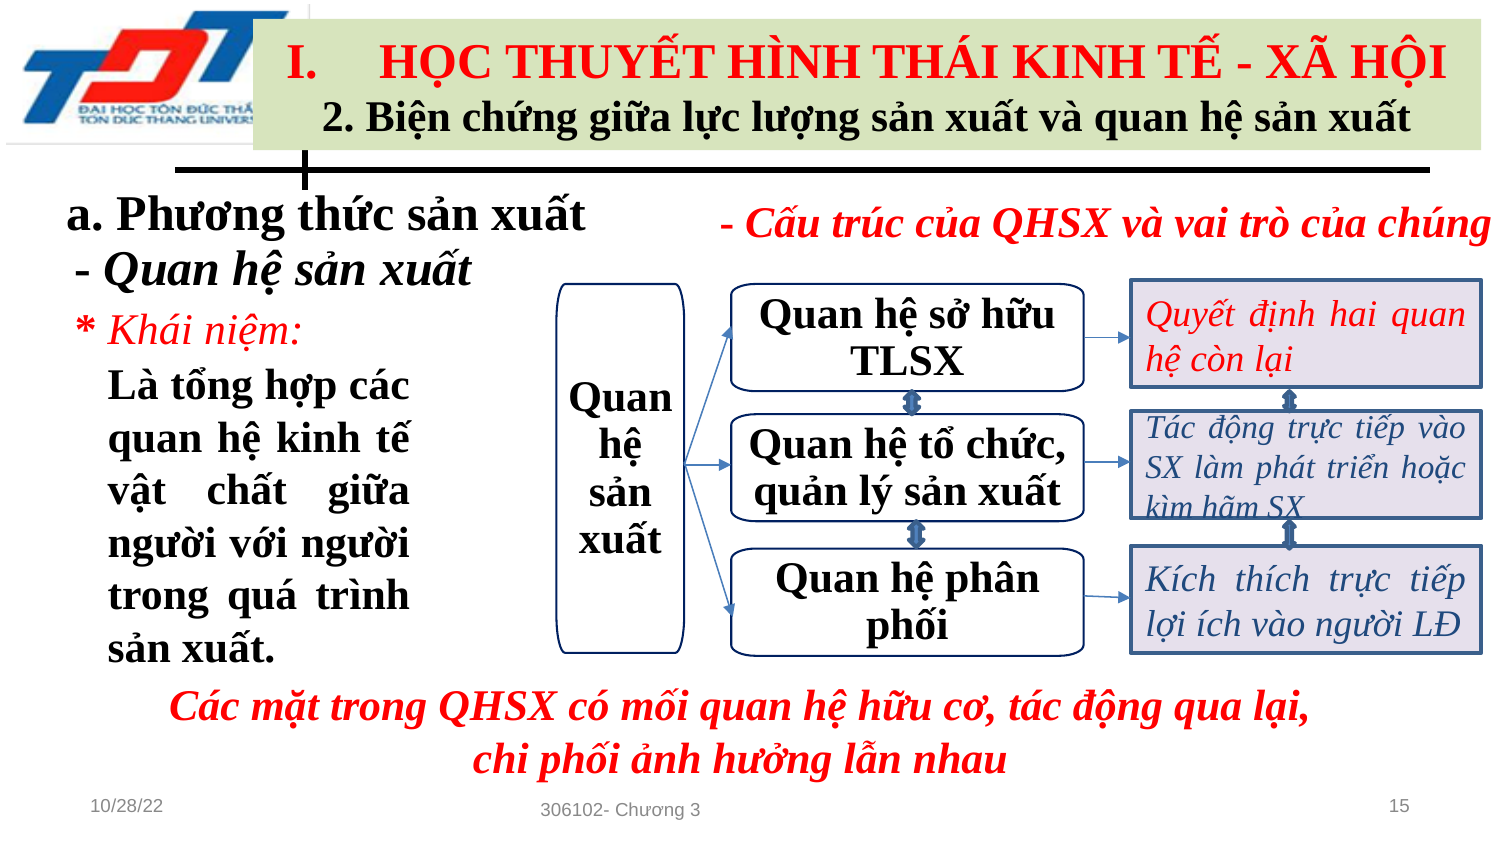

HỌC THUYẾT HÌNH THÁI KINH TẾ - XÃ HỘI
2. Biện chứng giữa lực lượng sản xuất và quan hệ sản xuất
a. Phương thức sản xuất
- Cấu trúc của QHSX và vai trò của chúng
- Quan hệ sản xuất
Quyết định hai quan hệ còn lại
Quan hệ sản xuất
Quan hệ sở hữu TLSX
* Khái niệm:
Là tổng hợp các quan hệ kinh tế vật chất giữa người với người trong quá trình sản xuất.

Tác động trực tiếp vào SX làm phát triển hoặc kìm hãm SX
Quan hệ tổ chức, quản lý sản xuất

Kích thích trực tiếp lợi ích vào người LĐ
Quan hệ phân phối
Các mặt trong QHSX có mối quan hệ hữu cơ, tác động qua lại,
chi phối ảnh hưởng lẫn nhau
10/28/22
15
306102- Chương 3